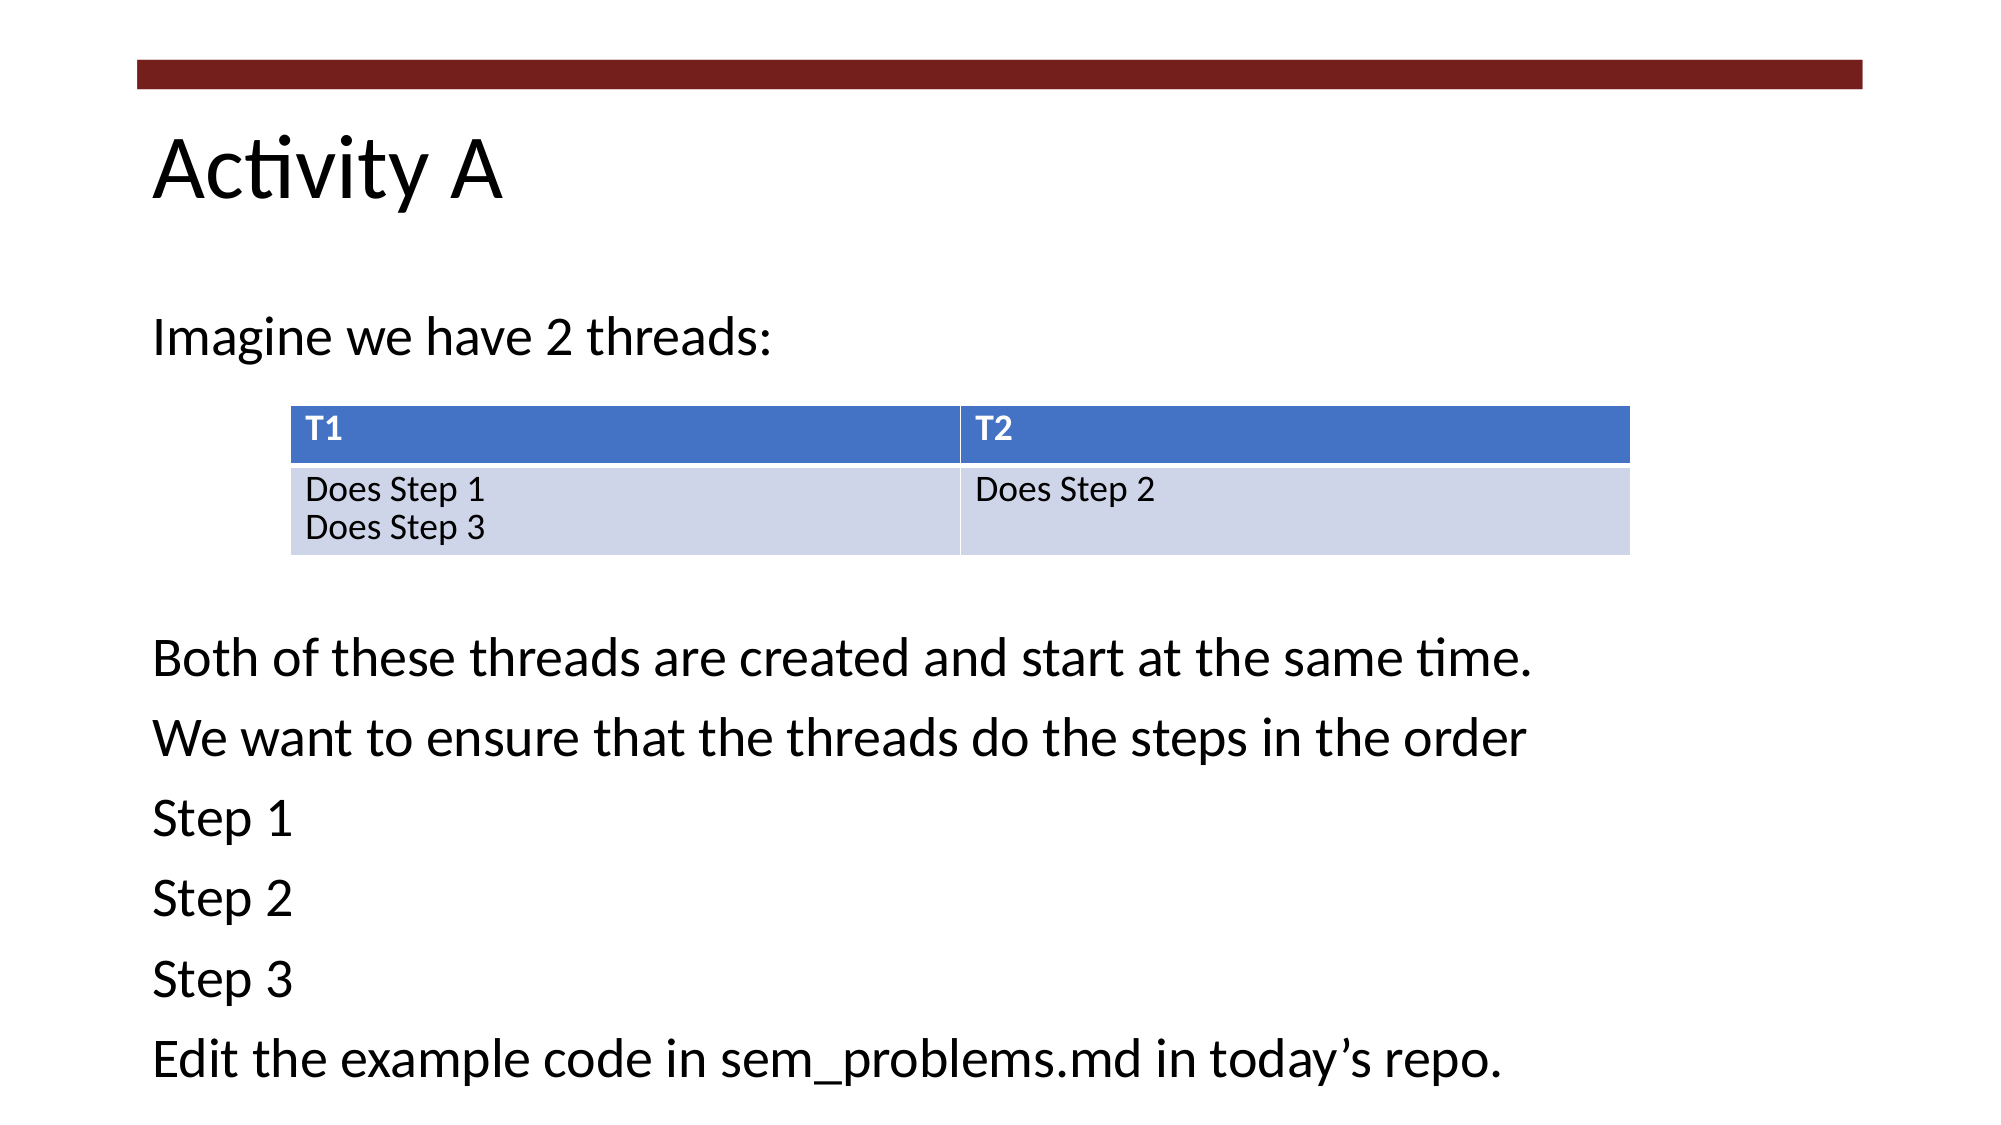

# Activity A
Imagine we have 2 threads:

Both of these threads are created and start at the same time.
We want to ensure that the threads do the steps in the order
Step 1
Step 2
Step 3
Edit the example code in sem_problems.md in today’s repo.

| T1 | T2 |
| --- | --- |
| Does Step 1 Does Step 3 | Does Step 2 |